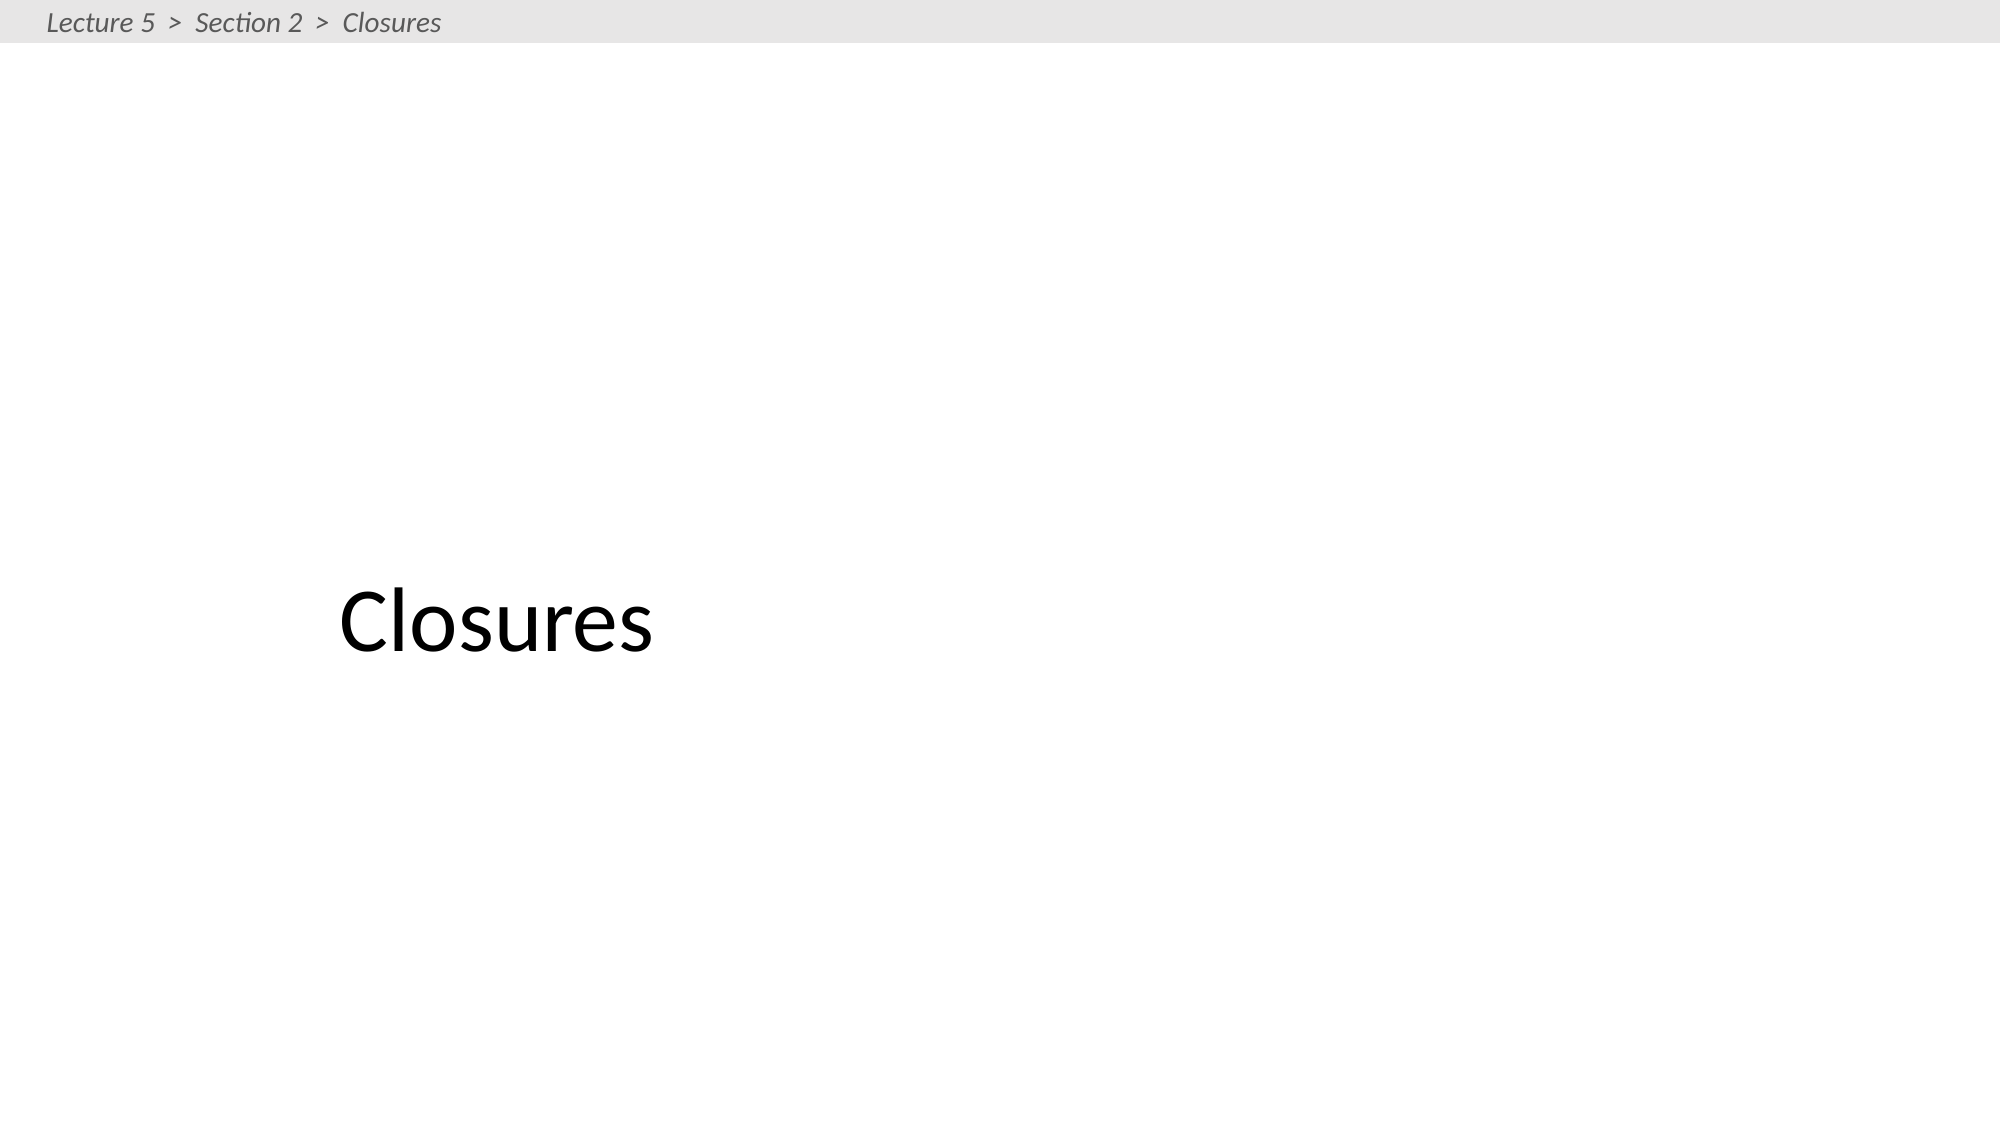

Lecture 5  >  Section 2  >  Closures
# Closures